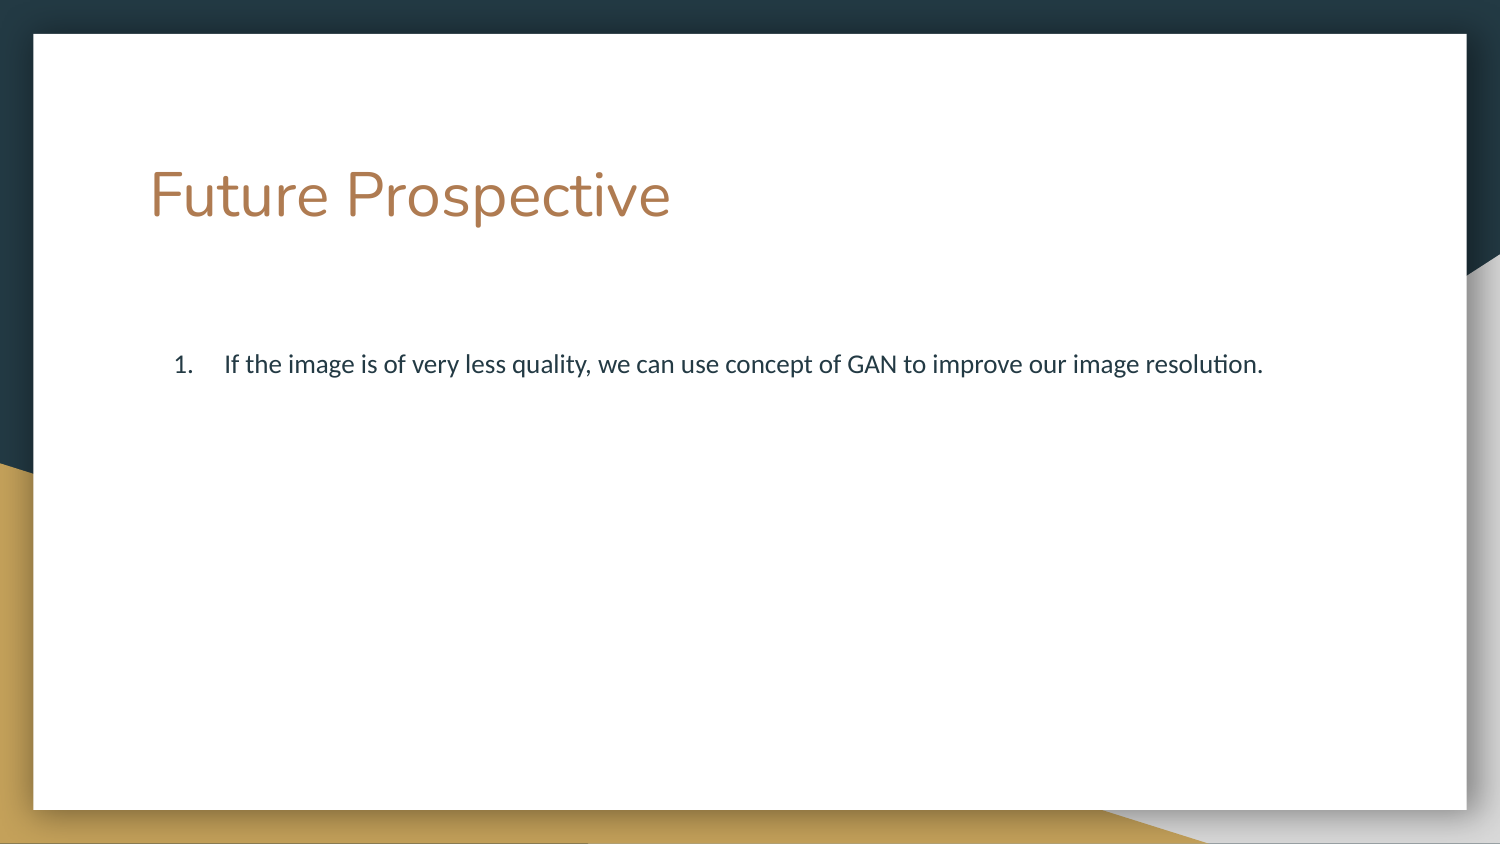

# Future Prospective
If the image is of very less quality, we can use concept of GAN to improve our image resolution.